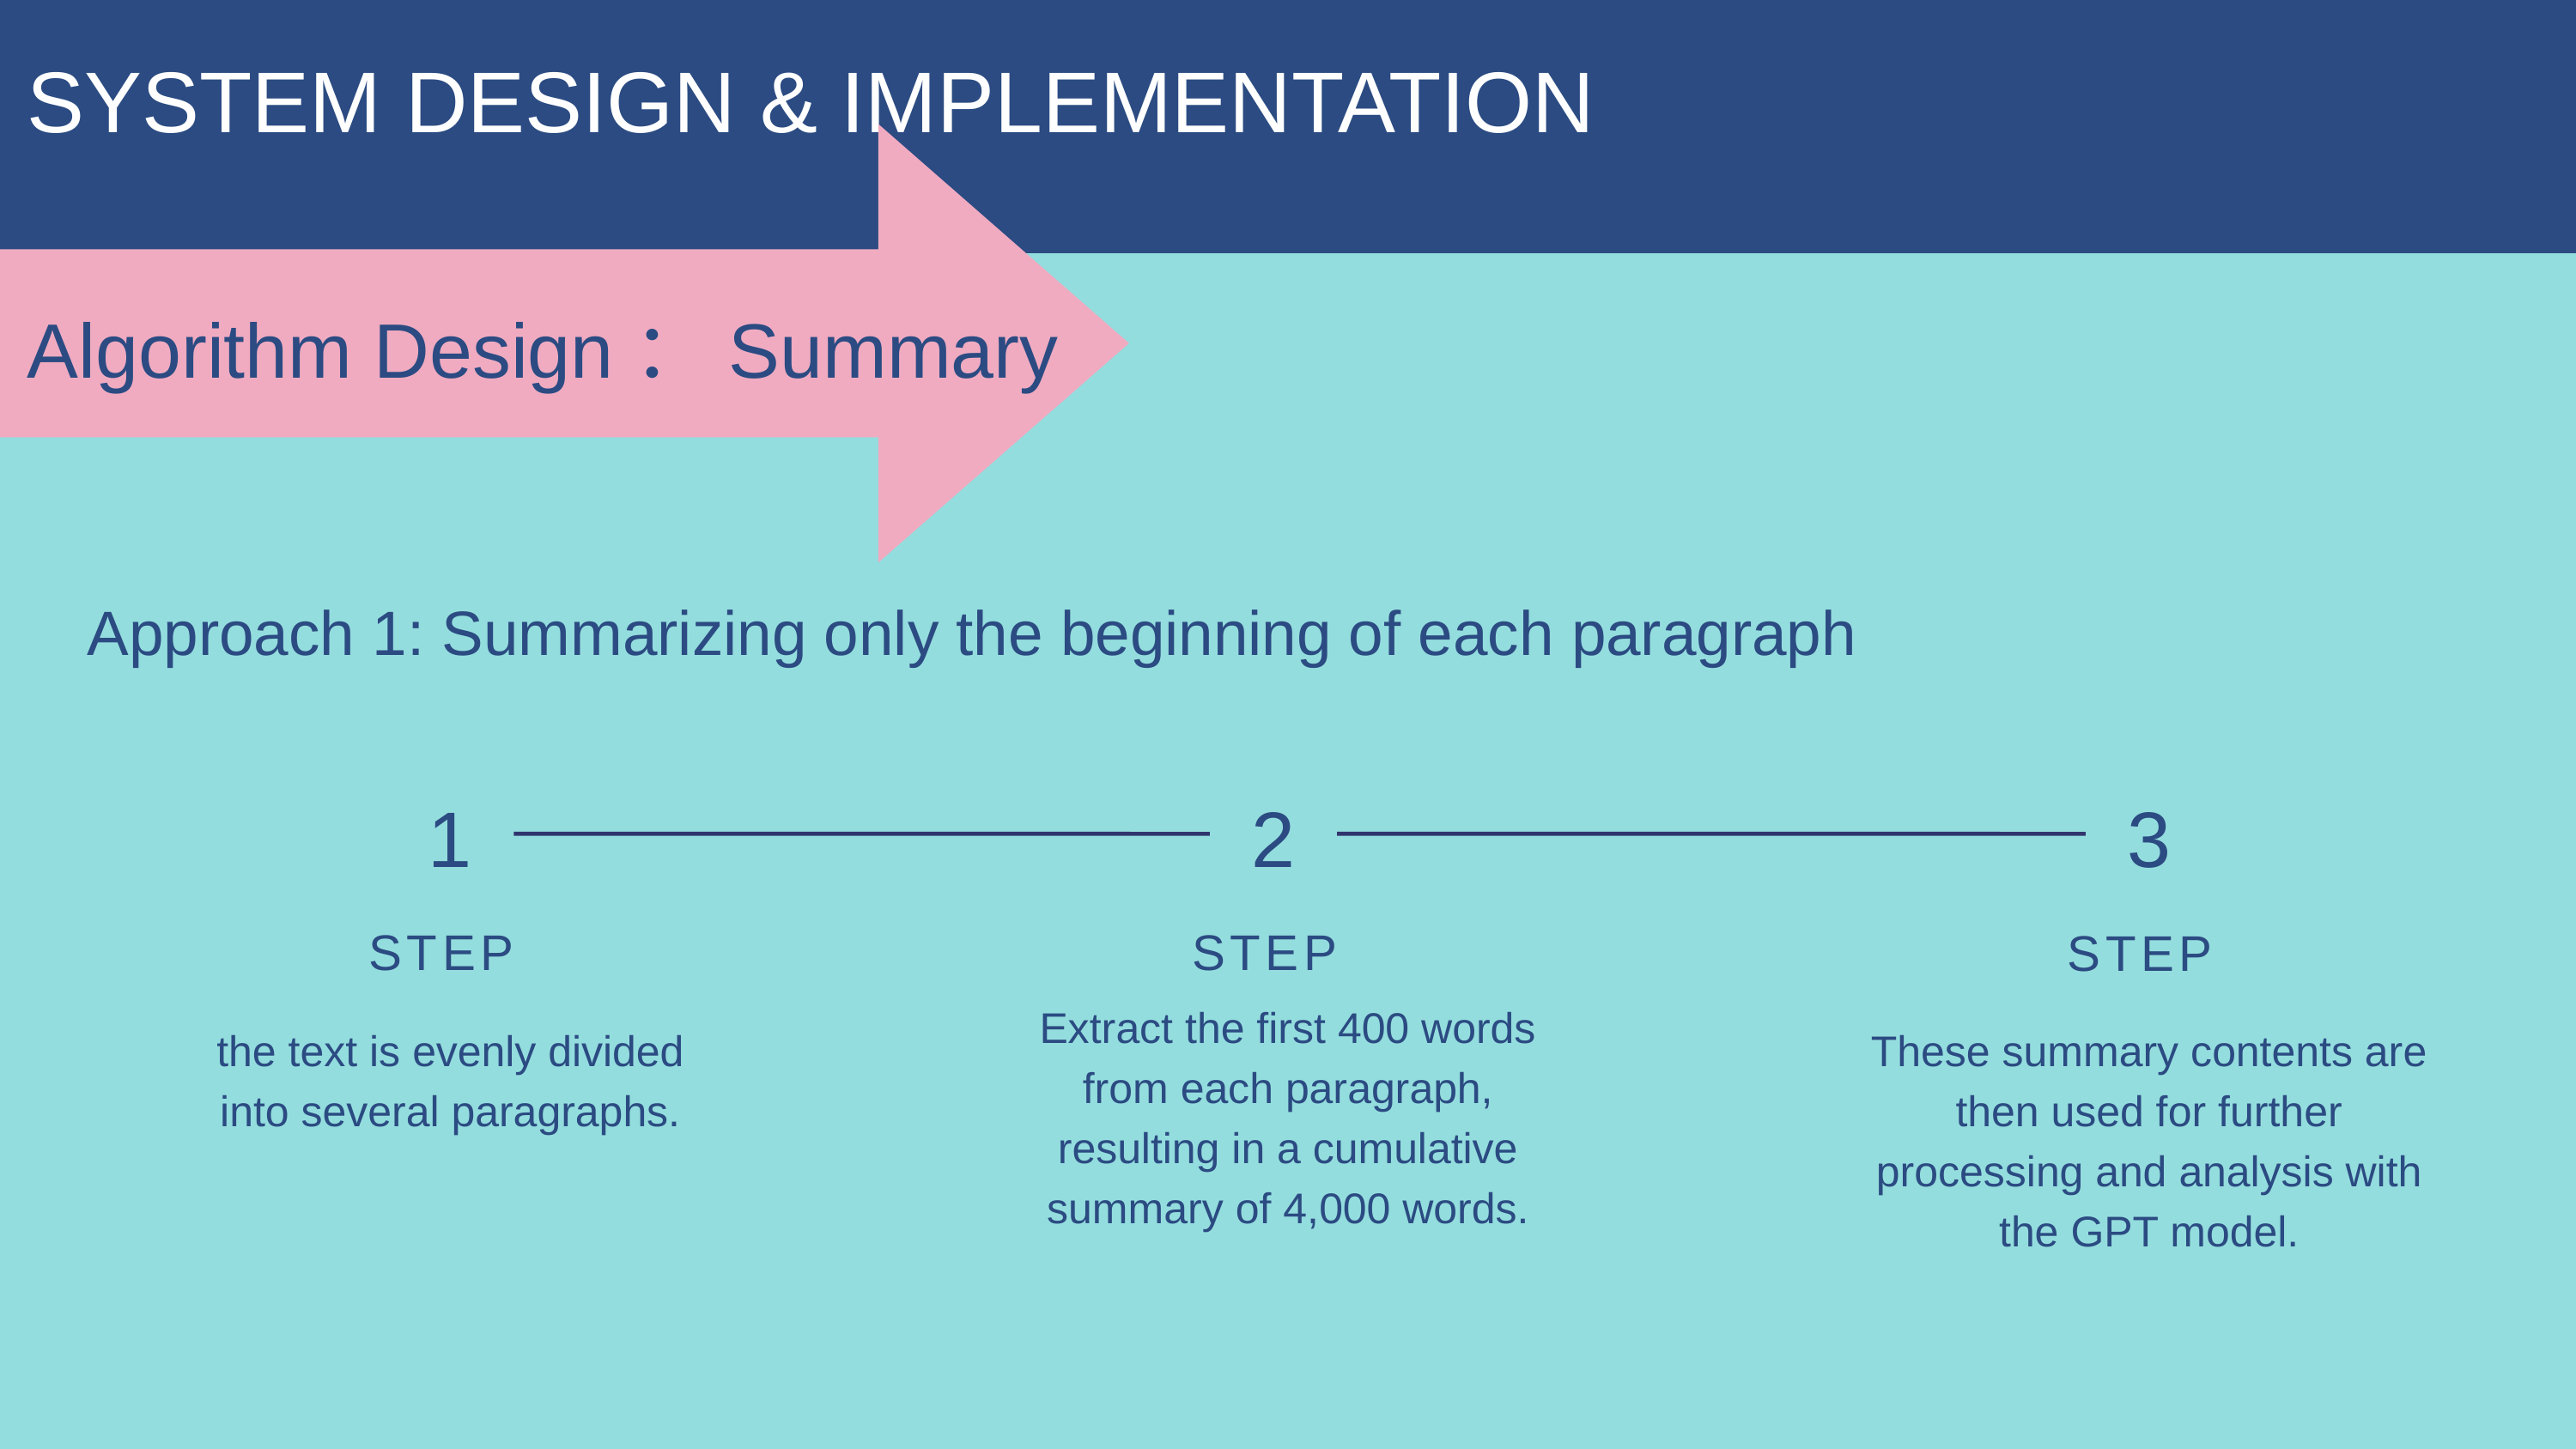

SYSTEM DESIGN & IMPLEMENTATION

Algorithm Design：Summary
| Approach 1: Summarizing only the beginning of each paragraph |
| --- |

1

2

3

STEP
STEP
STEP
Extract the first 400 words from each paragraph, resulting in a cumulative summary of 4,000 words.
the text is evenly divided into several paragraphs.
These summary contents are then used for further processing and analysis with the GPT model.